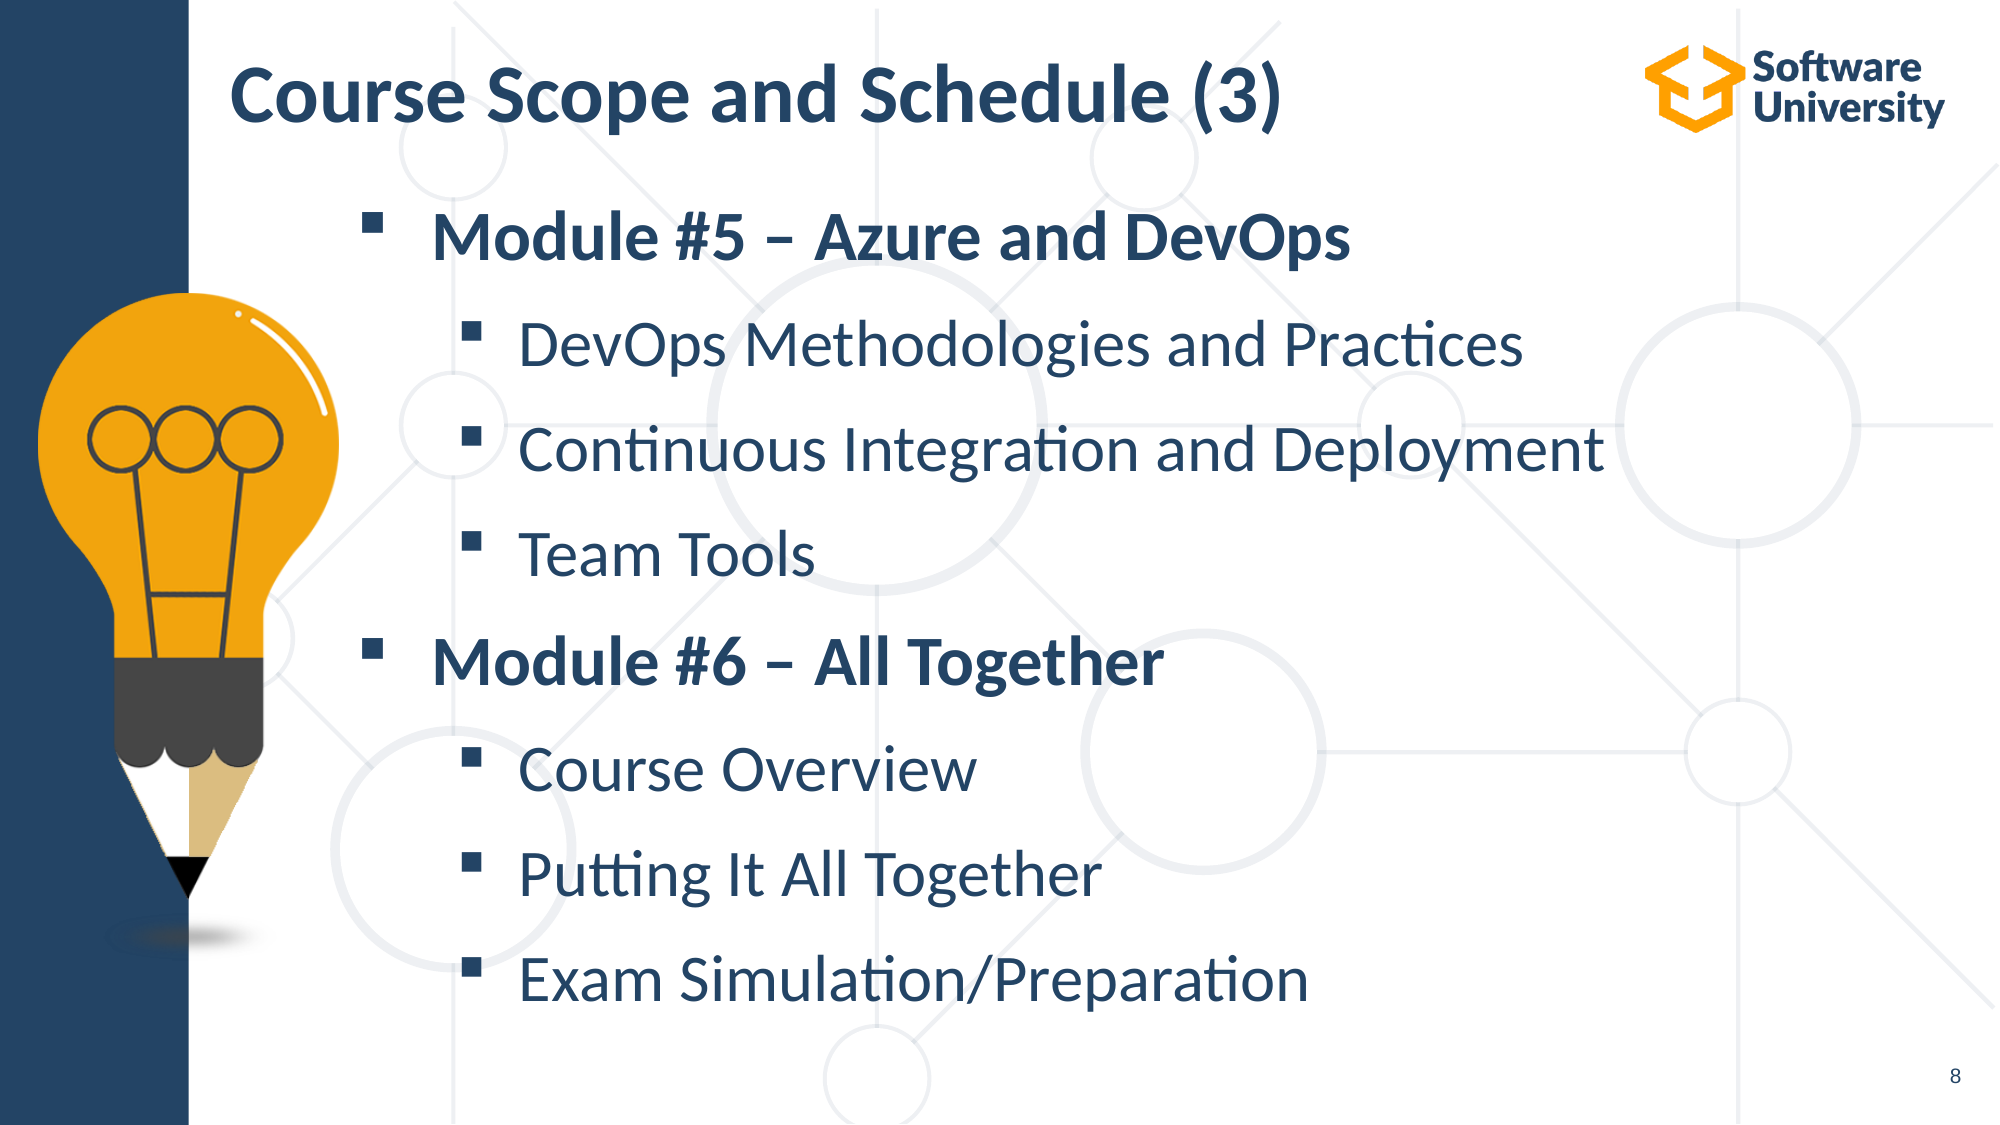

# Course Scope and Schedule (3)
Module #5 – Azure and DevOps
DevOps Methodologies and Practices
Continuous Integration and Deployment
Team Tools
Module #6 – All Together
Course Overview
Putting It All Together
Exam Simulation/Preparation
8